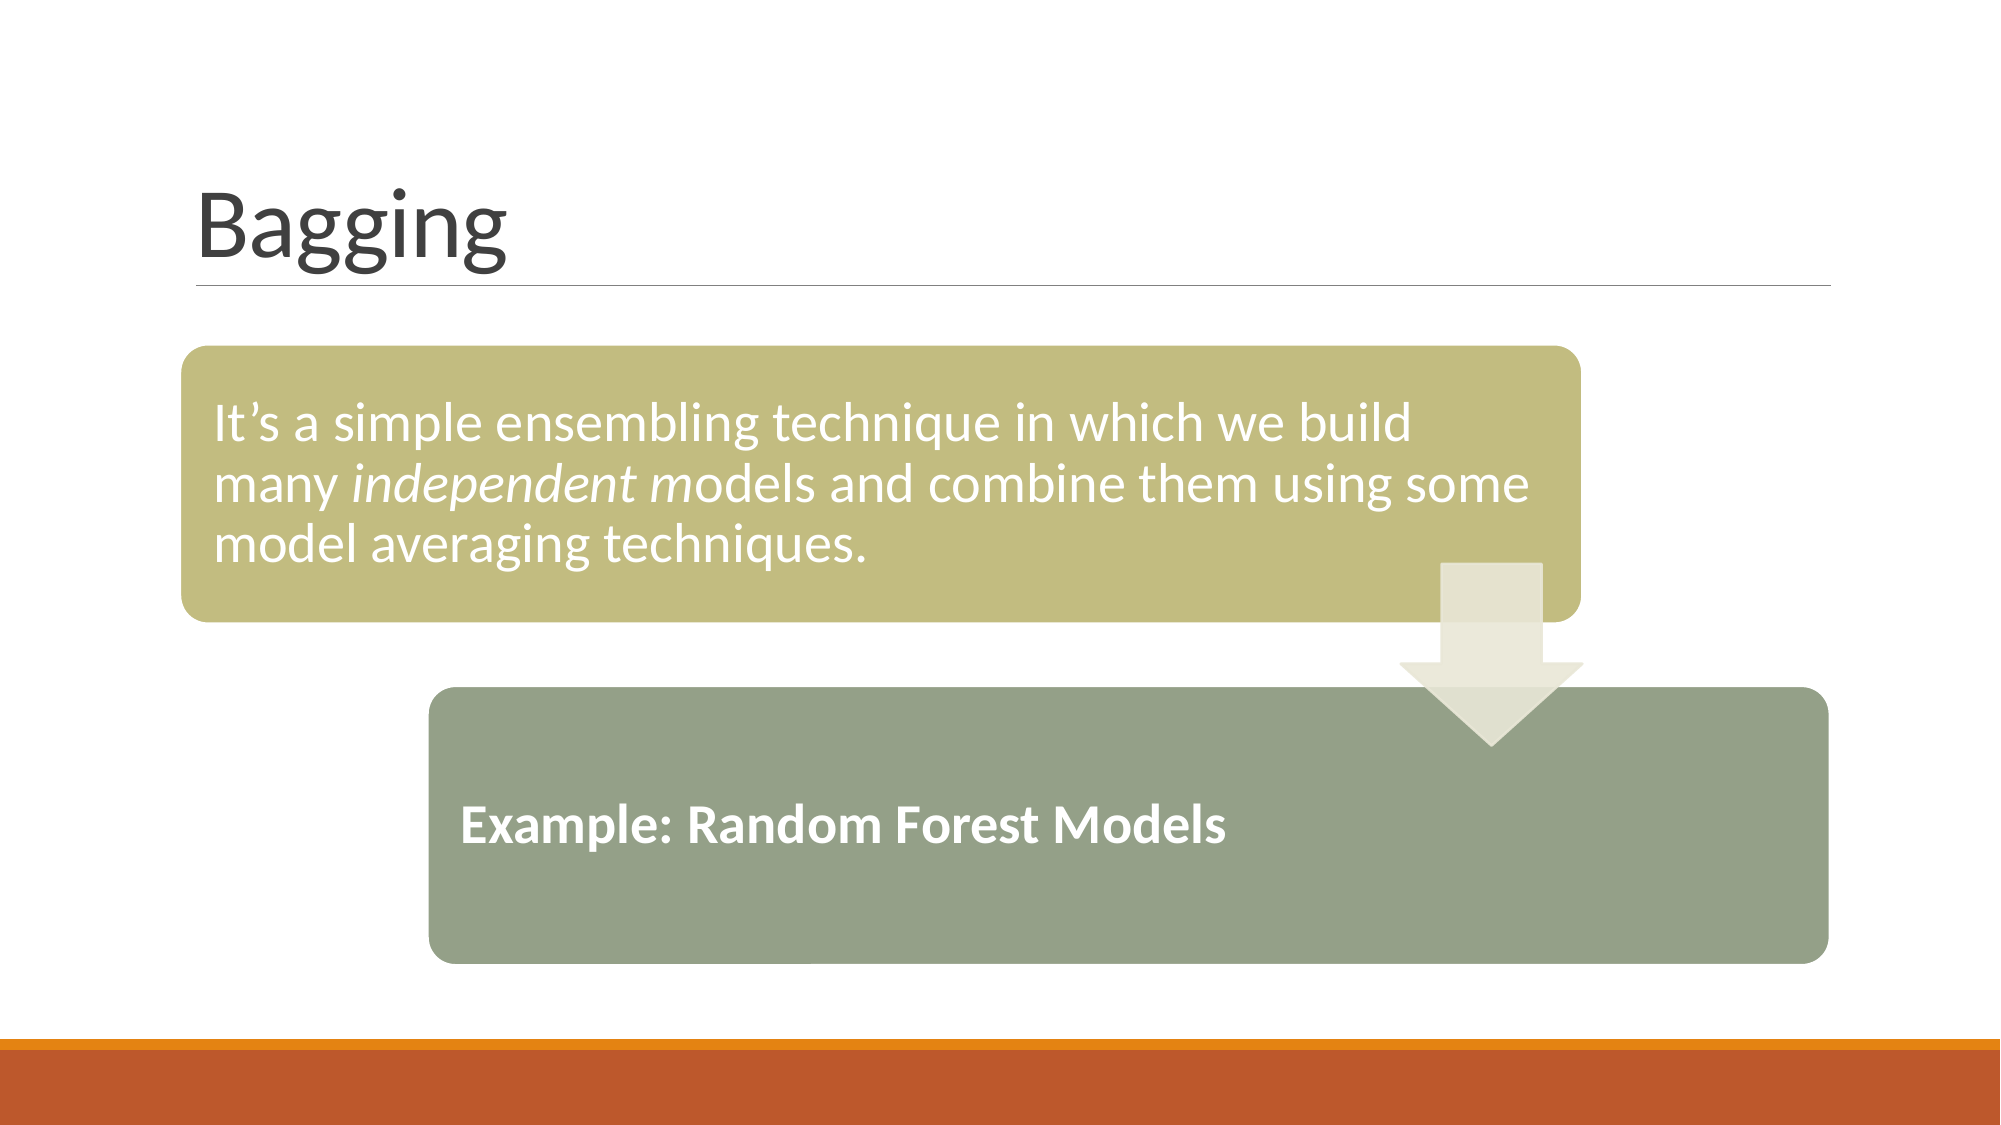

# Bagging
It’s a simple ensembling technique in which we build many independent models and combine them using some model averaging techniques.
Example: Random Forest Models